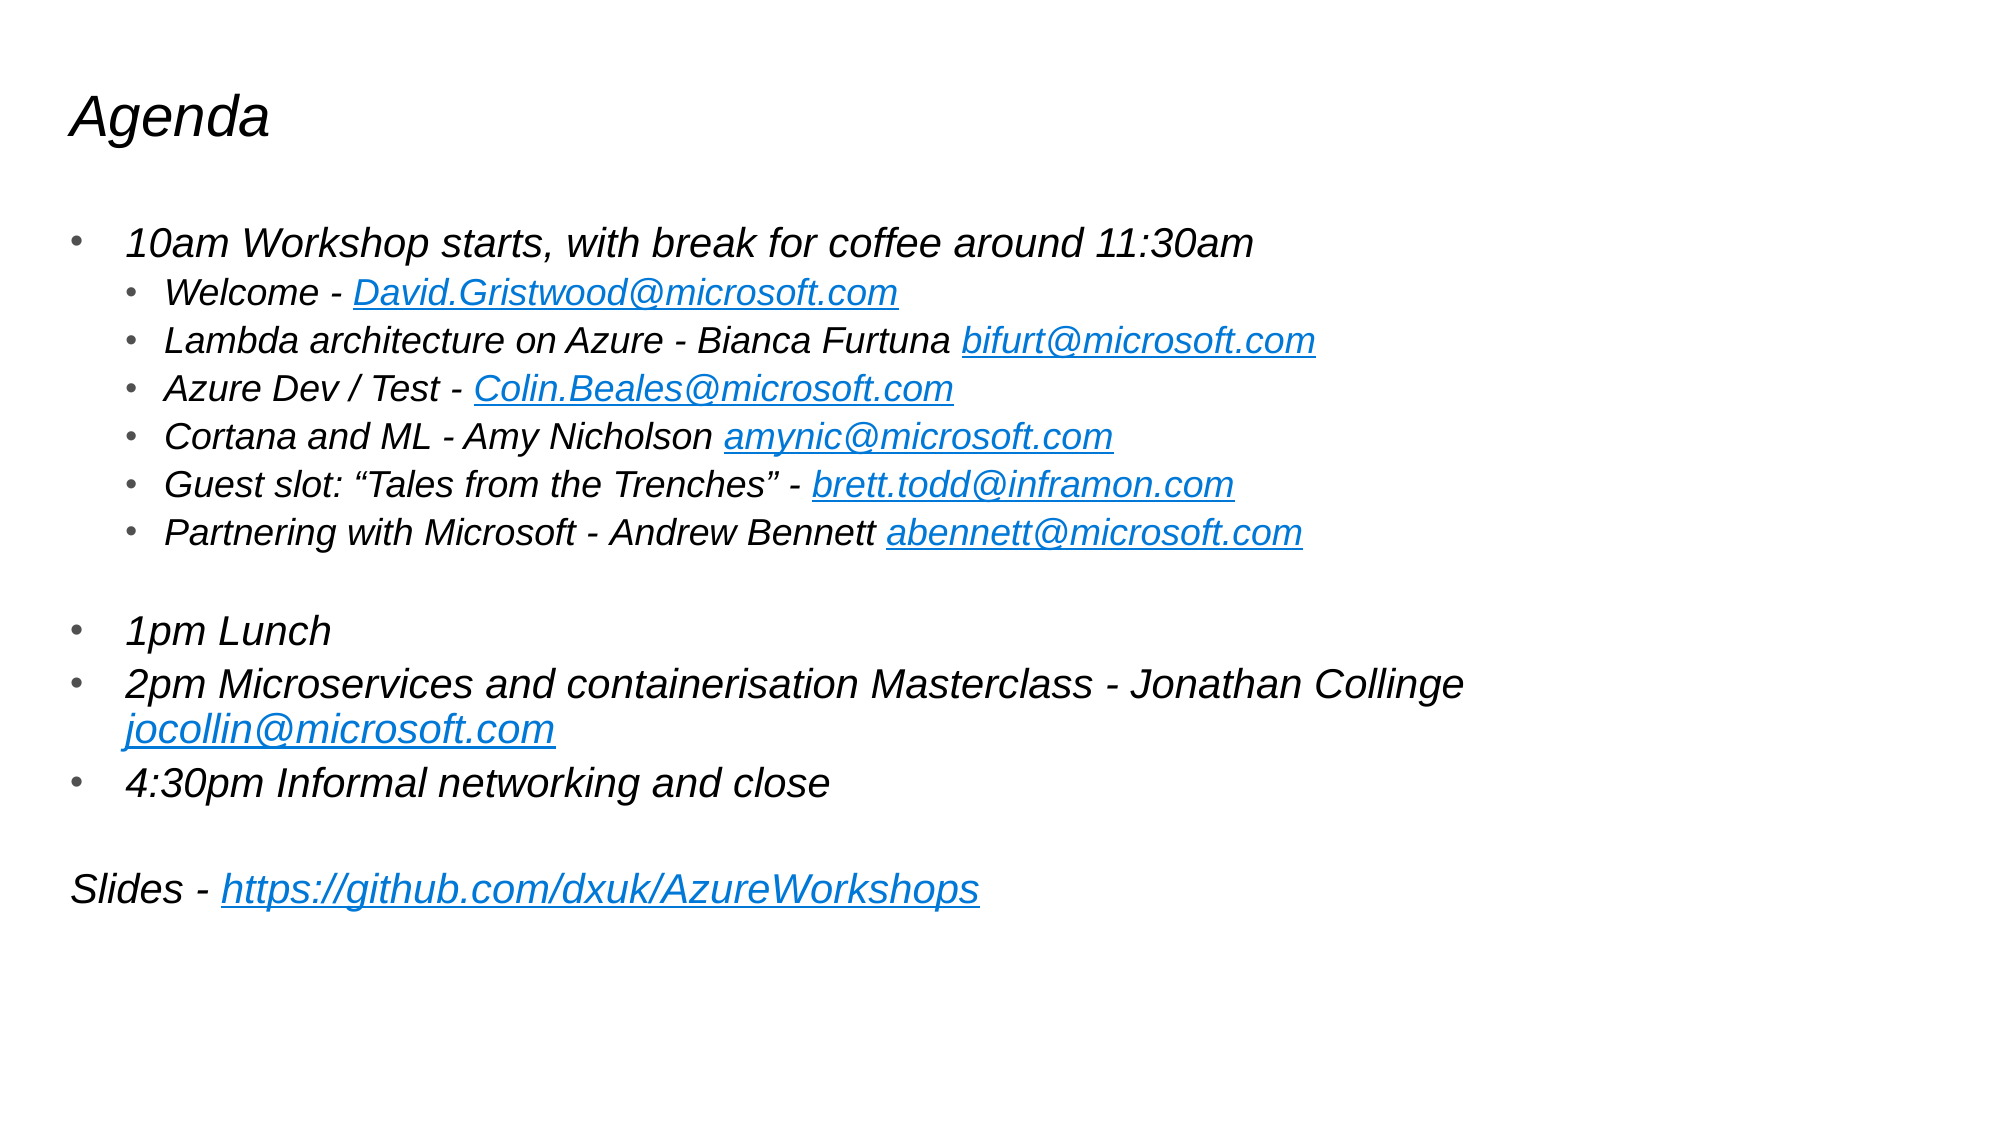

Agenda

10am Workshop starts, with break for coffee around 11:30am
Welcome - David.Gristwood@microsoft.com
Lambda architecture on Azure - Bianca Furtuna bifurt@microsoft.com
Azure Dev / Test - Colin.Beales@microsoft.com
Cortana and ML - Amy Nicholson amynic@microsoft.com
Guest slot: “Tales from the Trenches” - brett.todd@inframon.com
Partnering with Microsoft - Andrew Bennett abennett@microsoft.com

1pm Lunch
2pm Microservices and containerisation Masterclass - Jonathan Collinge jocollin@microsoft.com
4:30pm Informal networking and close

Slides - https://github.com/dxuk/AzureWorkshops